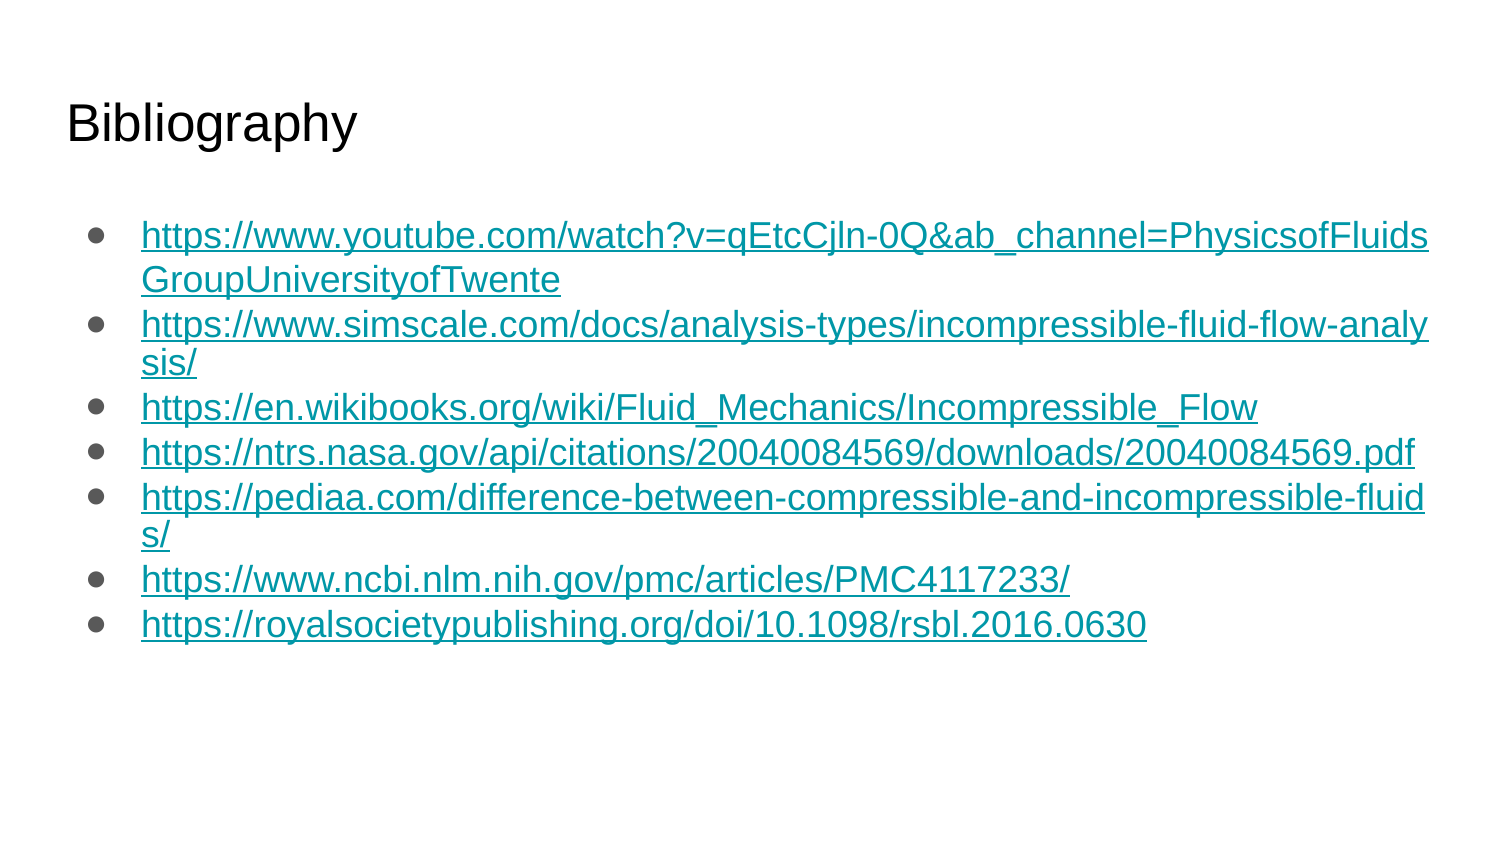

# Bibliography
https://www.youtube.com/watch?v=qEtcCjln-0Q&ab_channel=PhysicsofFluidsGroupUniversityofTwente
https://www.simscale.com/docs/analysis-types/incompressible-fluid-flow-analysis/
https://en.wikibooks.org/wiki/Fluid_Mechanics/Incompressible_Flow
https://ntrs.nasa.gov/api/citations/20040084569/downloads/20040084569.pdf
https://pediaa.com/difference-between-compressible-and-incompressible-fluids/
https://www.ncbi.nlm.nih.gov/pmc/articles/PMC4117233/
https://royalsocietypublishing.org/doi/10.1098/rsbl.2016.0630